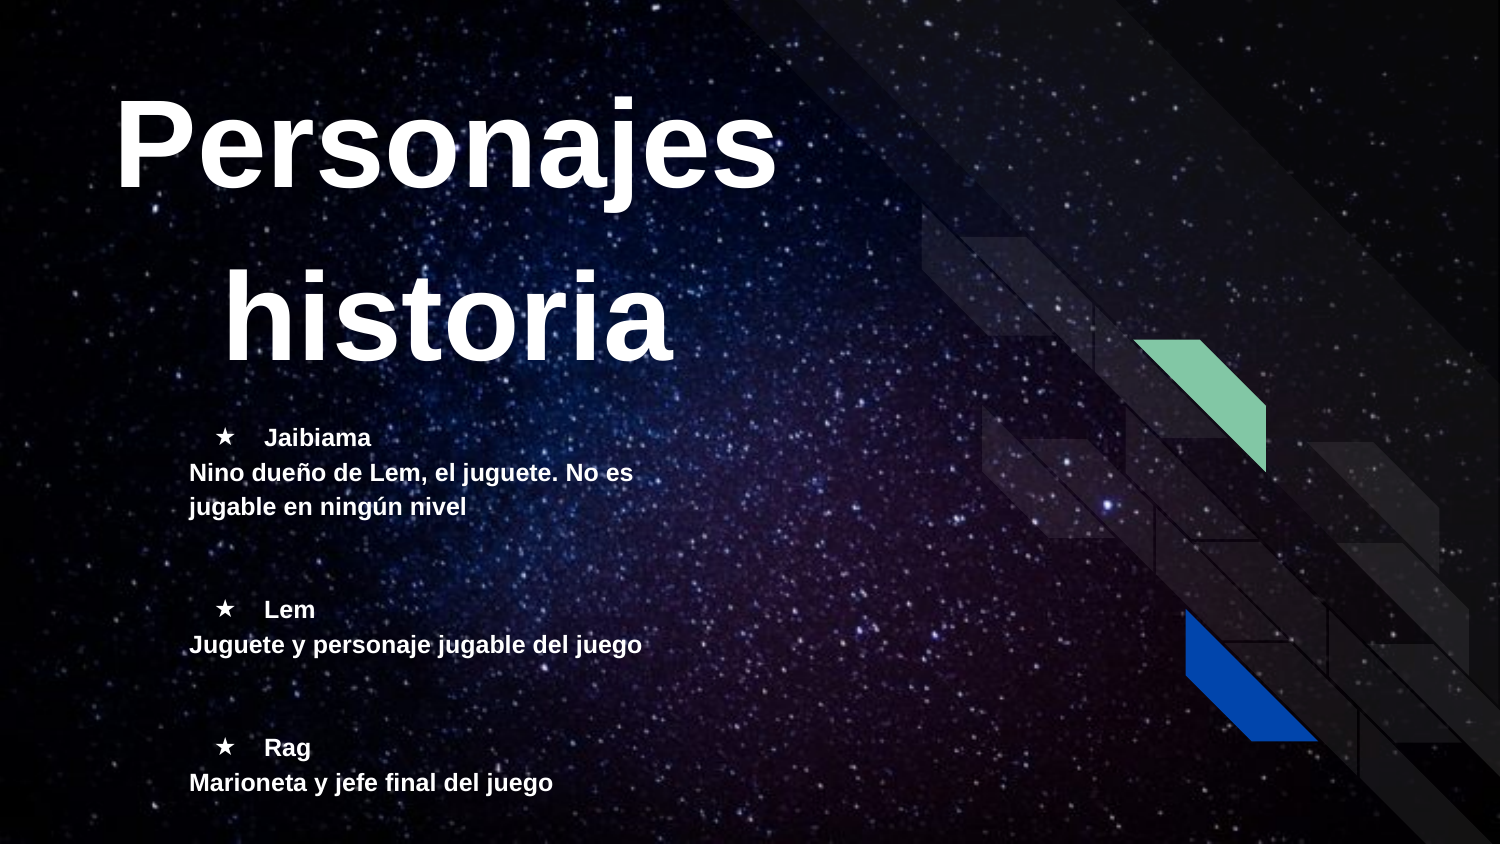

Personajes historia
Jaibiama
Nino dueño de Lem, el juguete. No es jugable en ningún nivel

Lem
Juguete y personaje jugable del juego

Rag
Marioneta y jefe final del juego